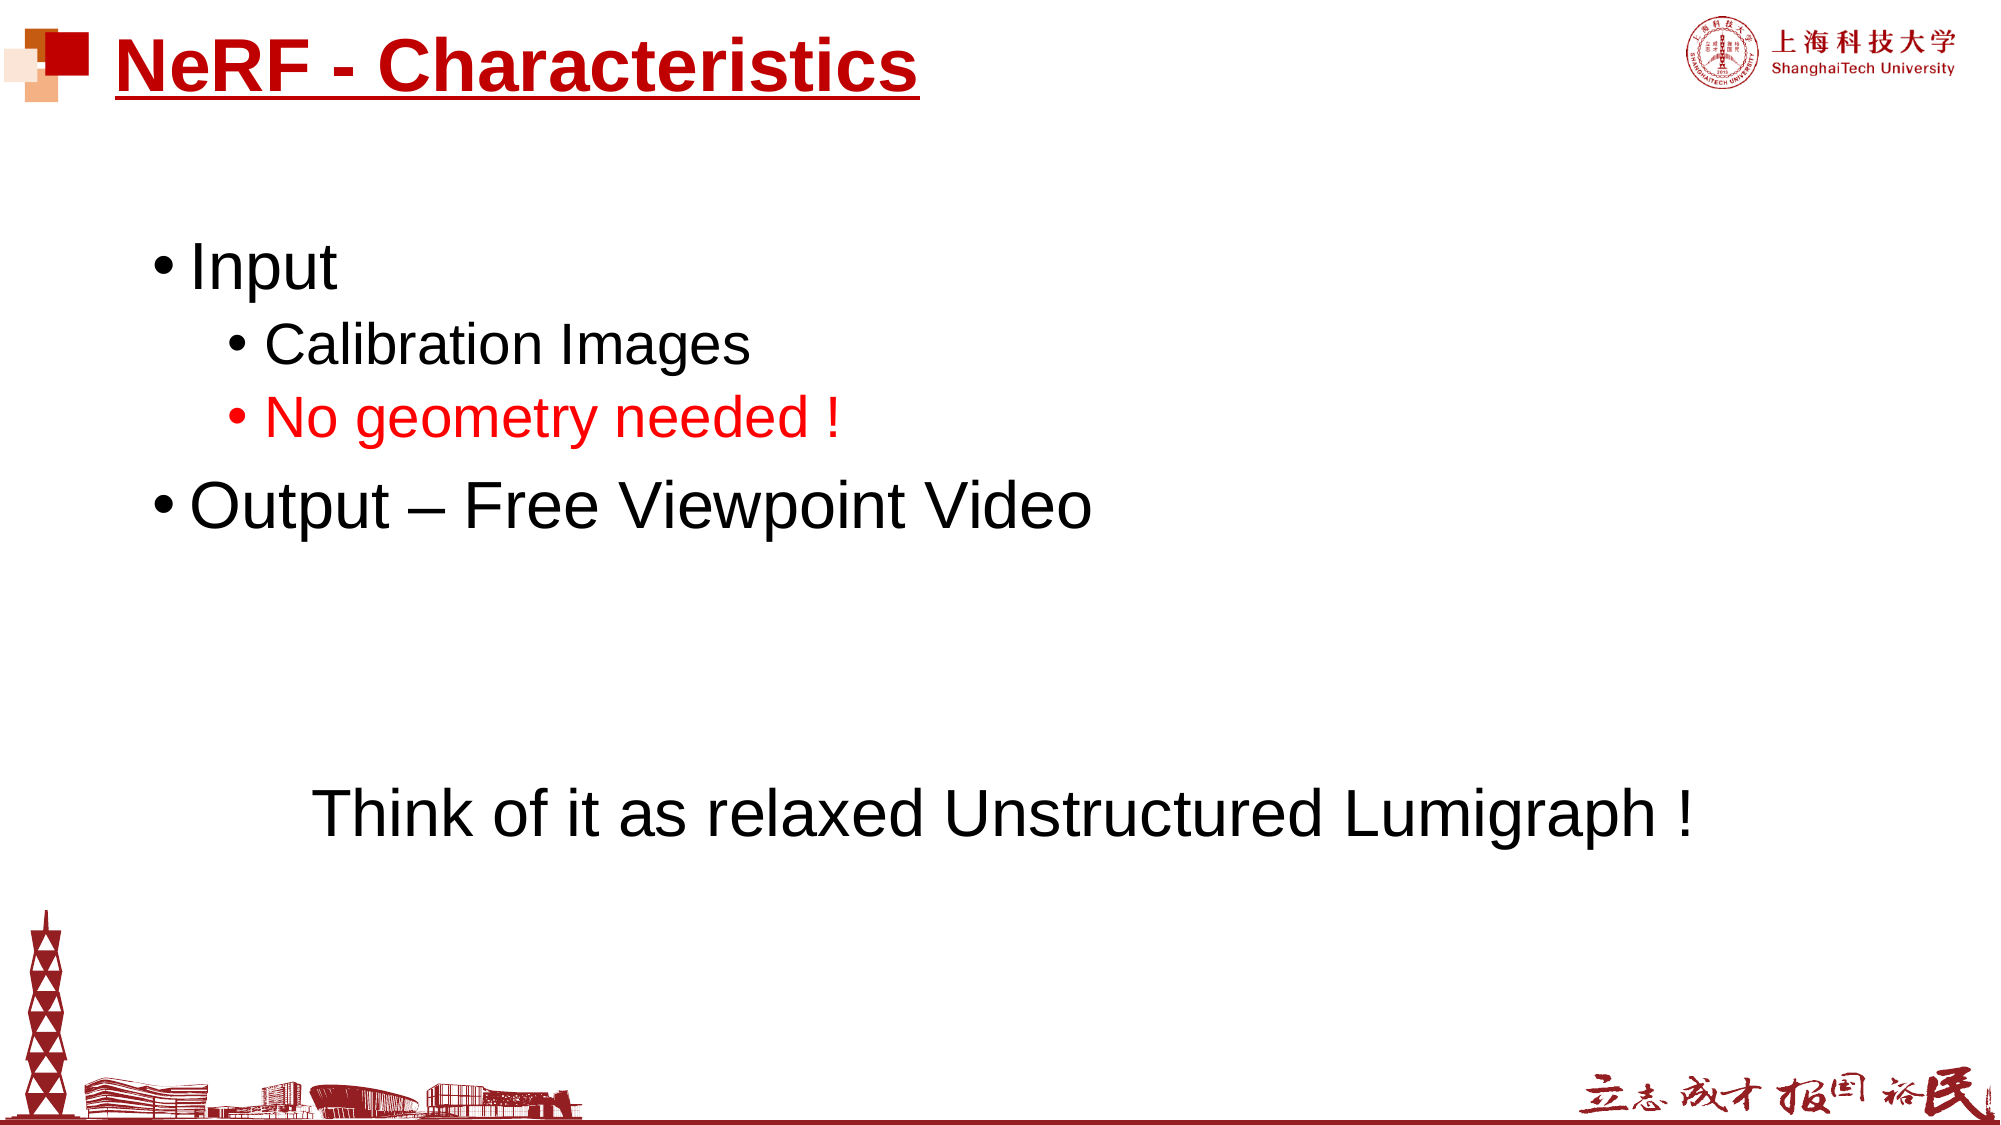

# NeRF - Characteristics
Input
Calibration Images
No geometry needed !
Output – Free Viewpoint Video
Think of it as relaxed Unstructured Lumigraph !